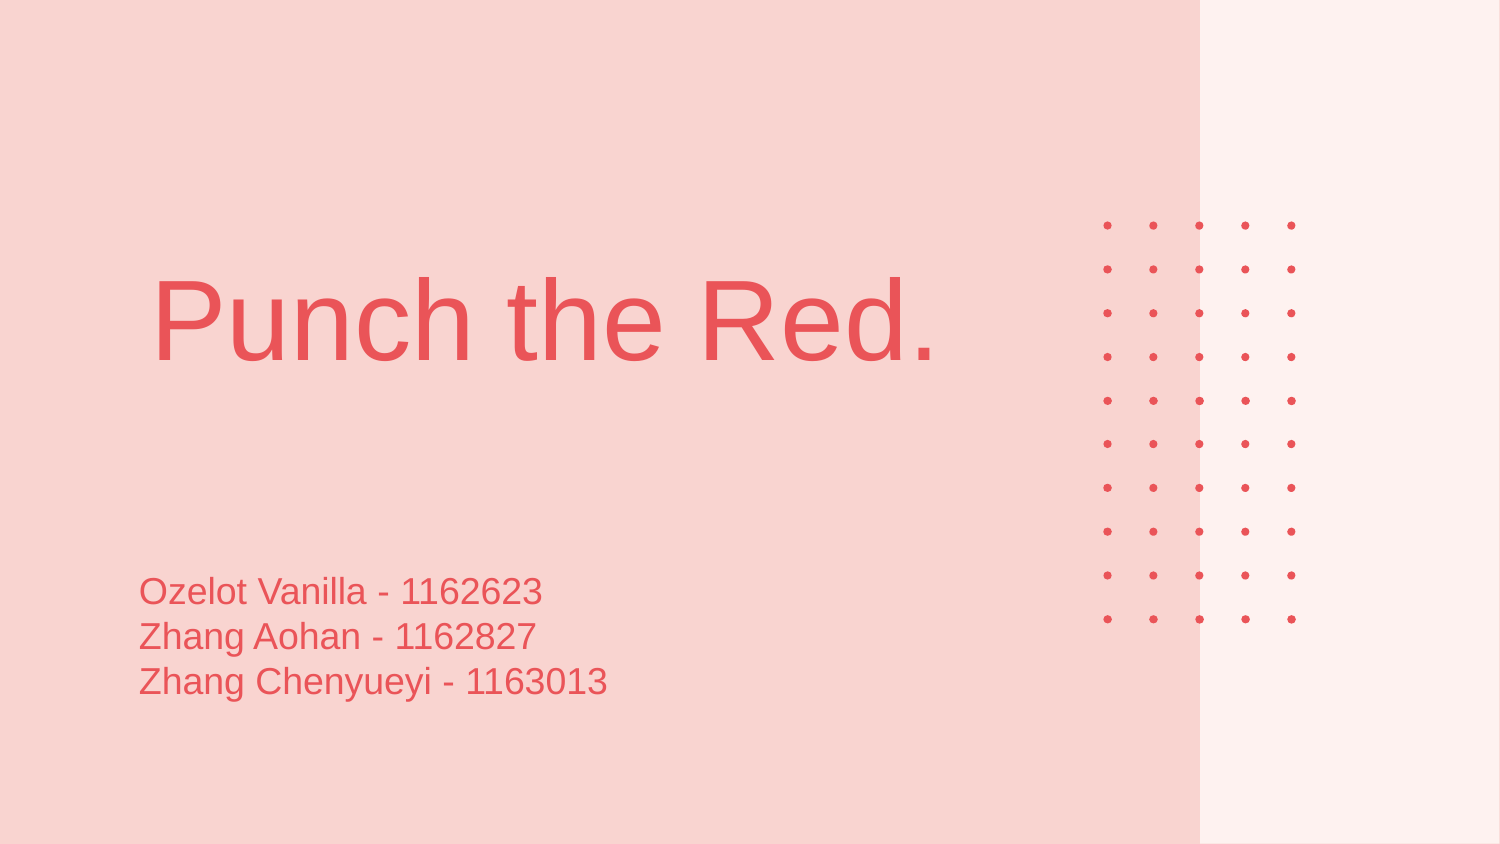

# Punch the Red.
Ozelot Vanilla - 1162623
Zhang Aohan - 1162827
Zhang Chenyueyi - 1163013